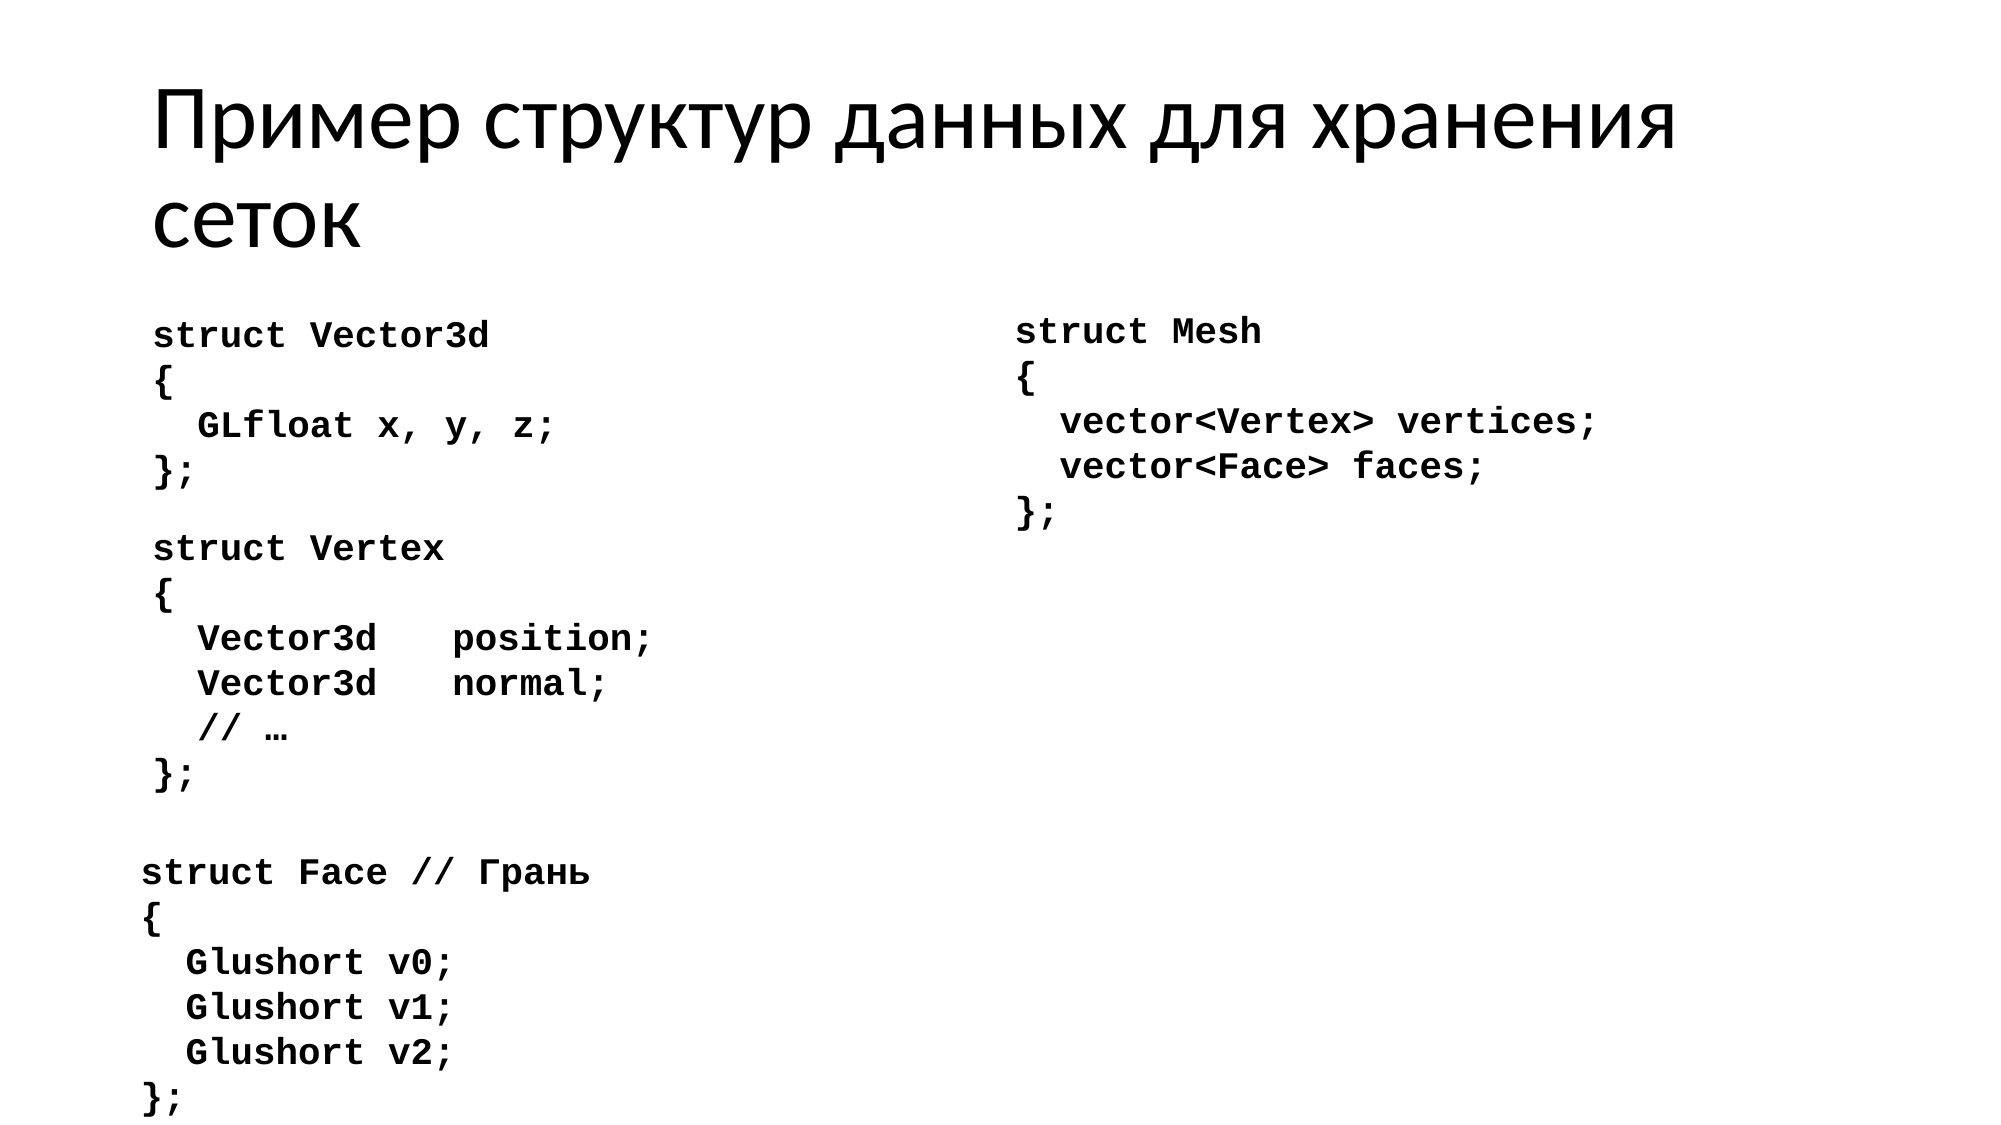

# Пример структур данных для хранения сеток
struct Mesh
{
  vector<Vertex> vertices;
  vector<Face> faces;
};
struct Vector3d
{
  GLfloat x, y, z;
};
struct Vertex
{
  Vector3d	position;
  Vector3d	normal;
  // …
};
struct Face // Грань
{
  Glushort v0;
  Glushort v1;
  Glushort v2;
};